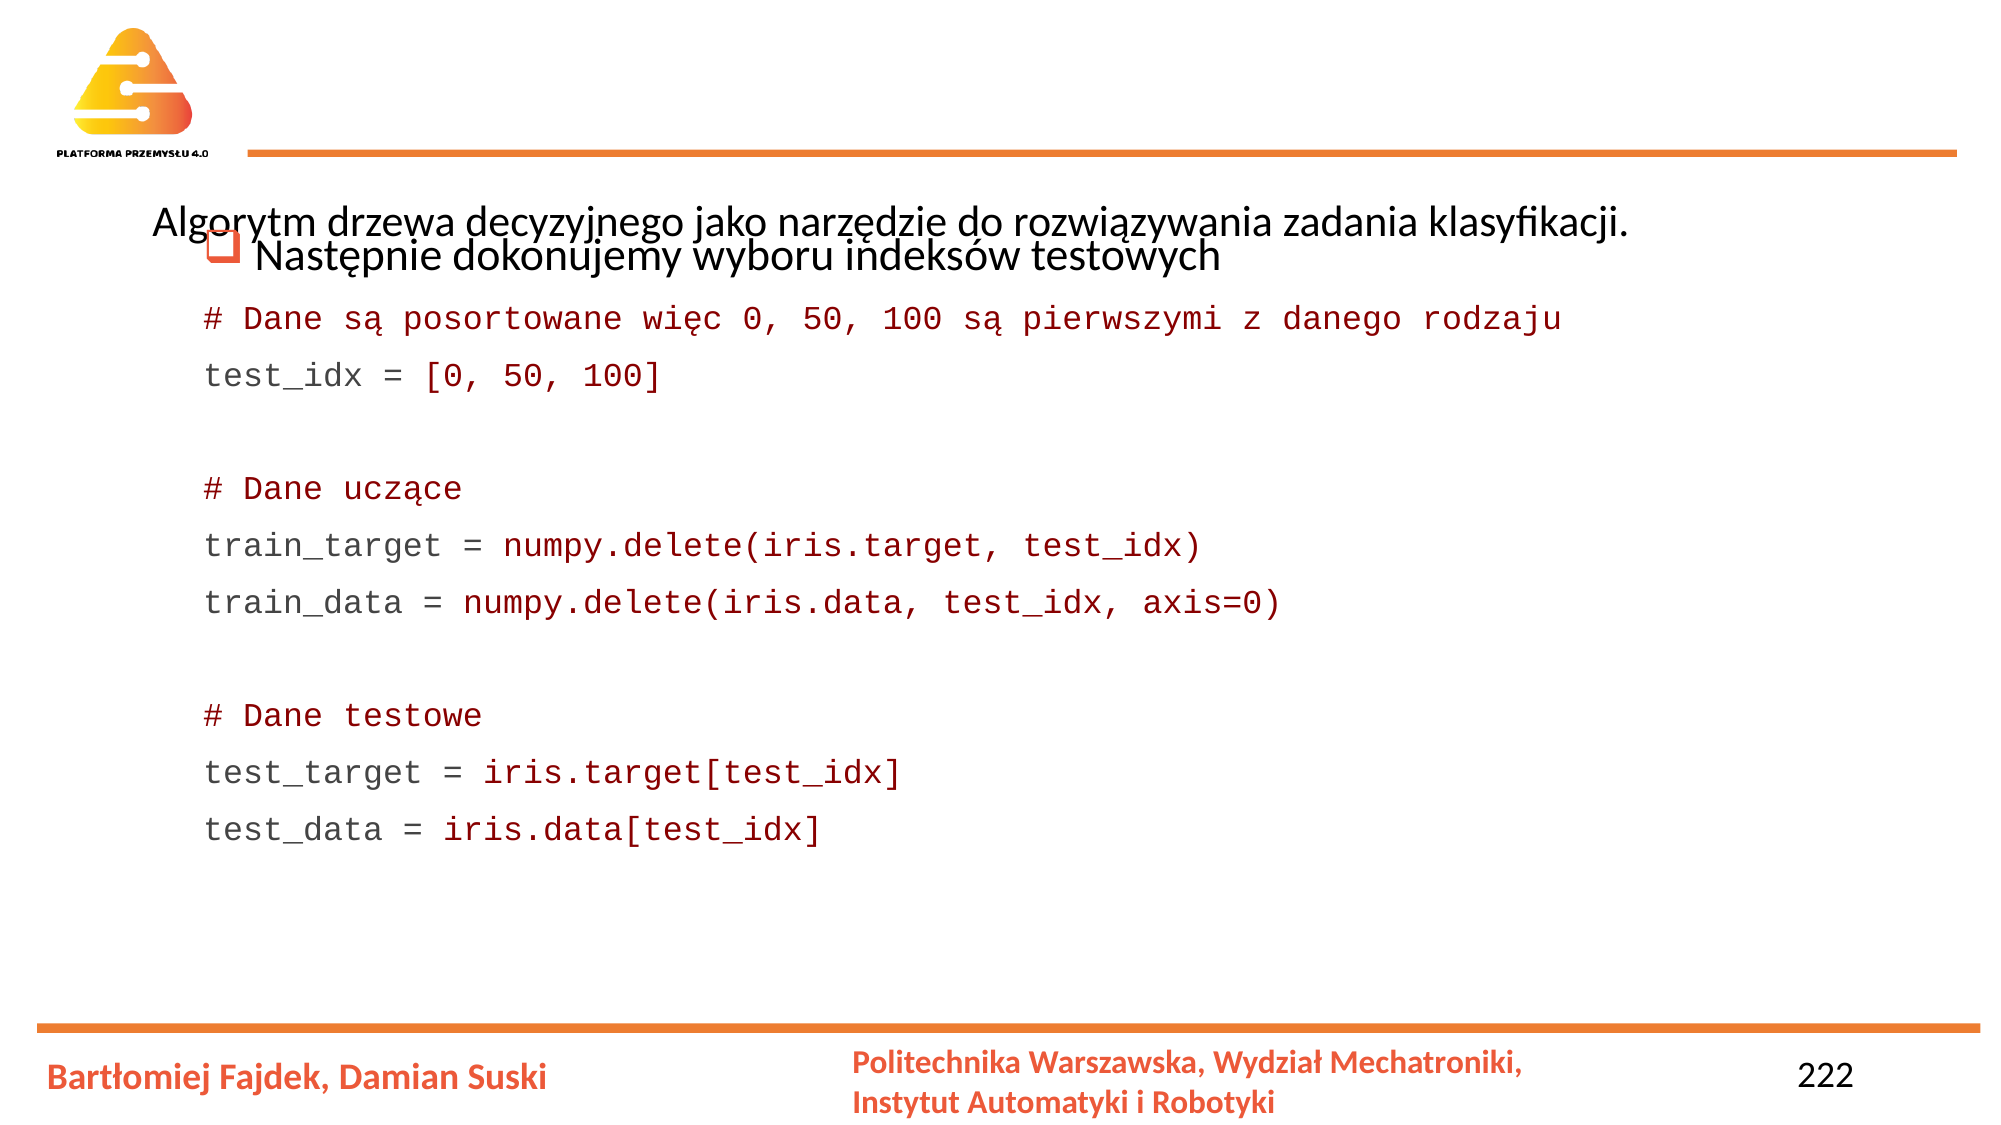

# Algorytm drzewa decyzyjnego jako narzędzie do rozwiązywania zadania klasyfikacji.
 Następnie dokonujemy wyboru indeksów testowych
# Dane są posortowane więc 0, 50, 100 są pierwszymi z danego rodzaju
test_idx = [0, 50, 100]

# Dane uczące
train_target = numpy.delete(iris.target, test_idx)
train_data = numpy.delete(iris.data, test_idx, axis=0)

# Dane testowe
test_target = iris.target[test_idx]
test_data = iris.data[test_idx]
222